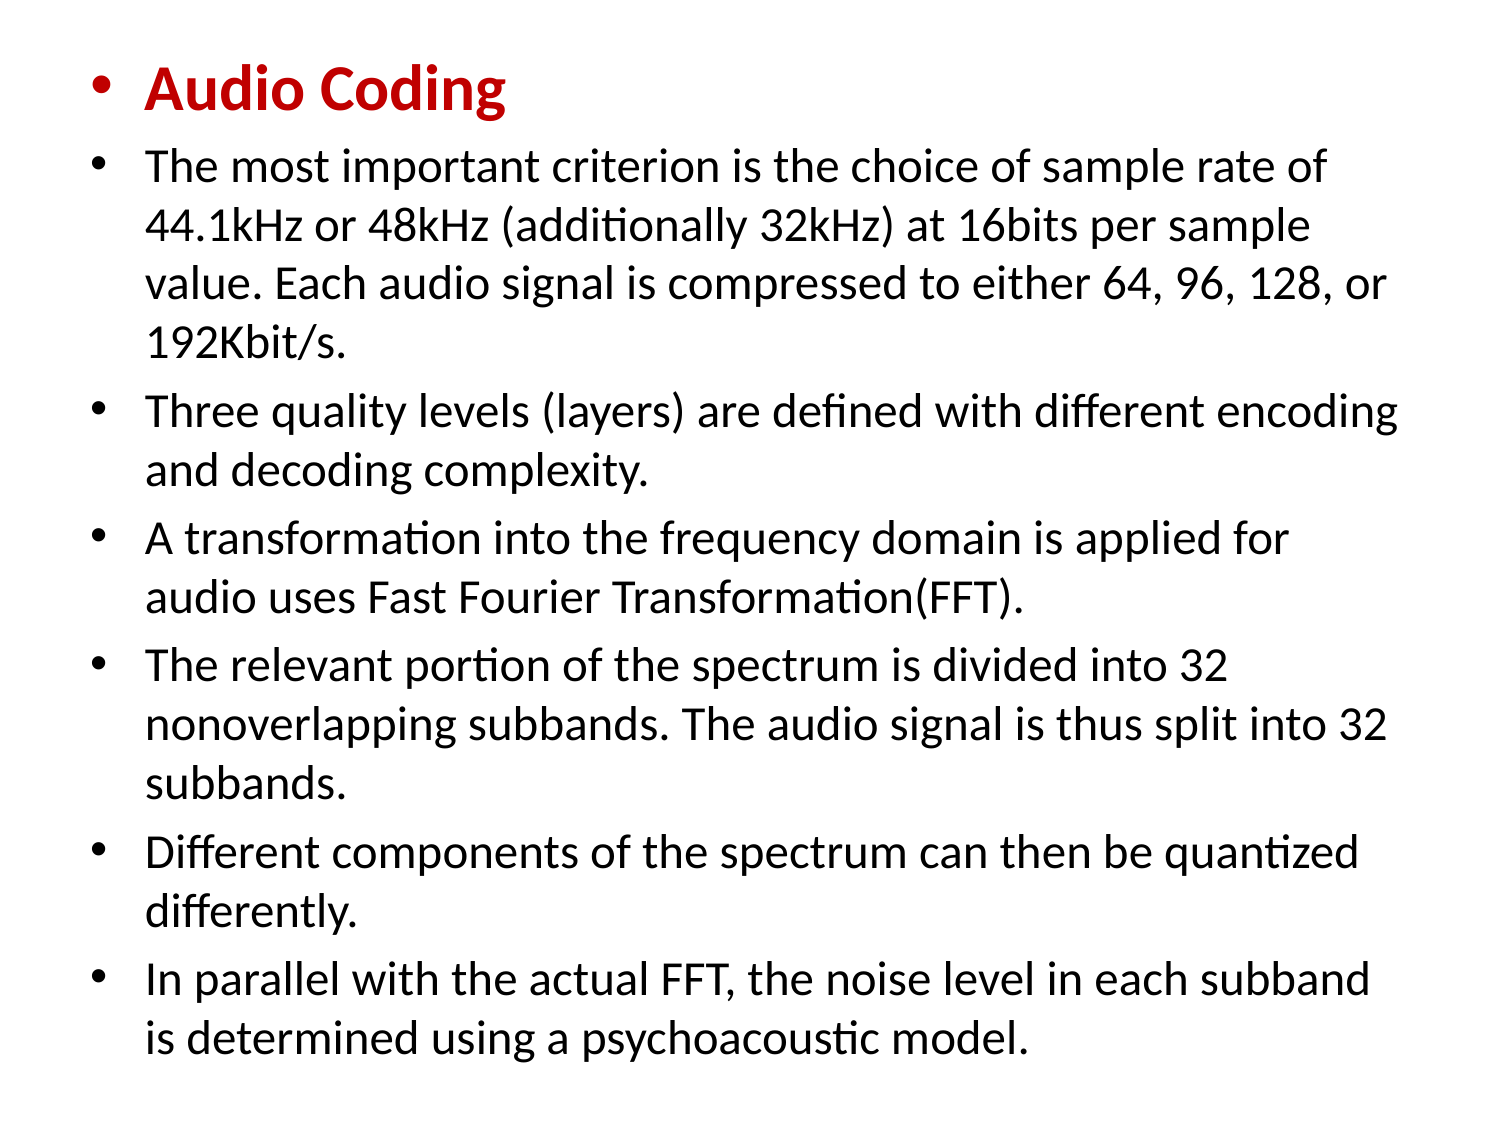

Audio Coding
The most important criterion is the choice of sample rate of 44.1kHz or 48kHz (additionally 32kHz) at 16bits per sample value. Each audio signal is compressed to either 64, 96, 128, or 192Kbit/s.
Three quality levels (layers) are defined with different encoding and decoding complexity.
A transformation into the frequency domain is applied for audio uses Fast Fourier Transformation(FFT).
The relevant portion of the spectrum is divided into 32 nonoverlapping subbands. The audio signal is thus split into 32 subbands.
Different components of the spectrum can then be quantized differently.
In parallel with the actual FFT, the noise level in each subband is determined using a psychoacoustic model.